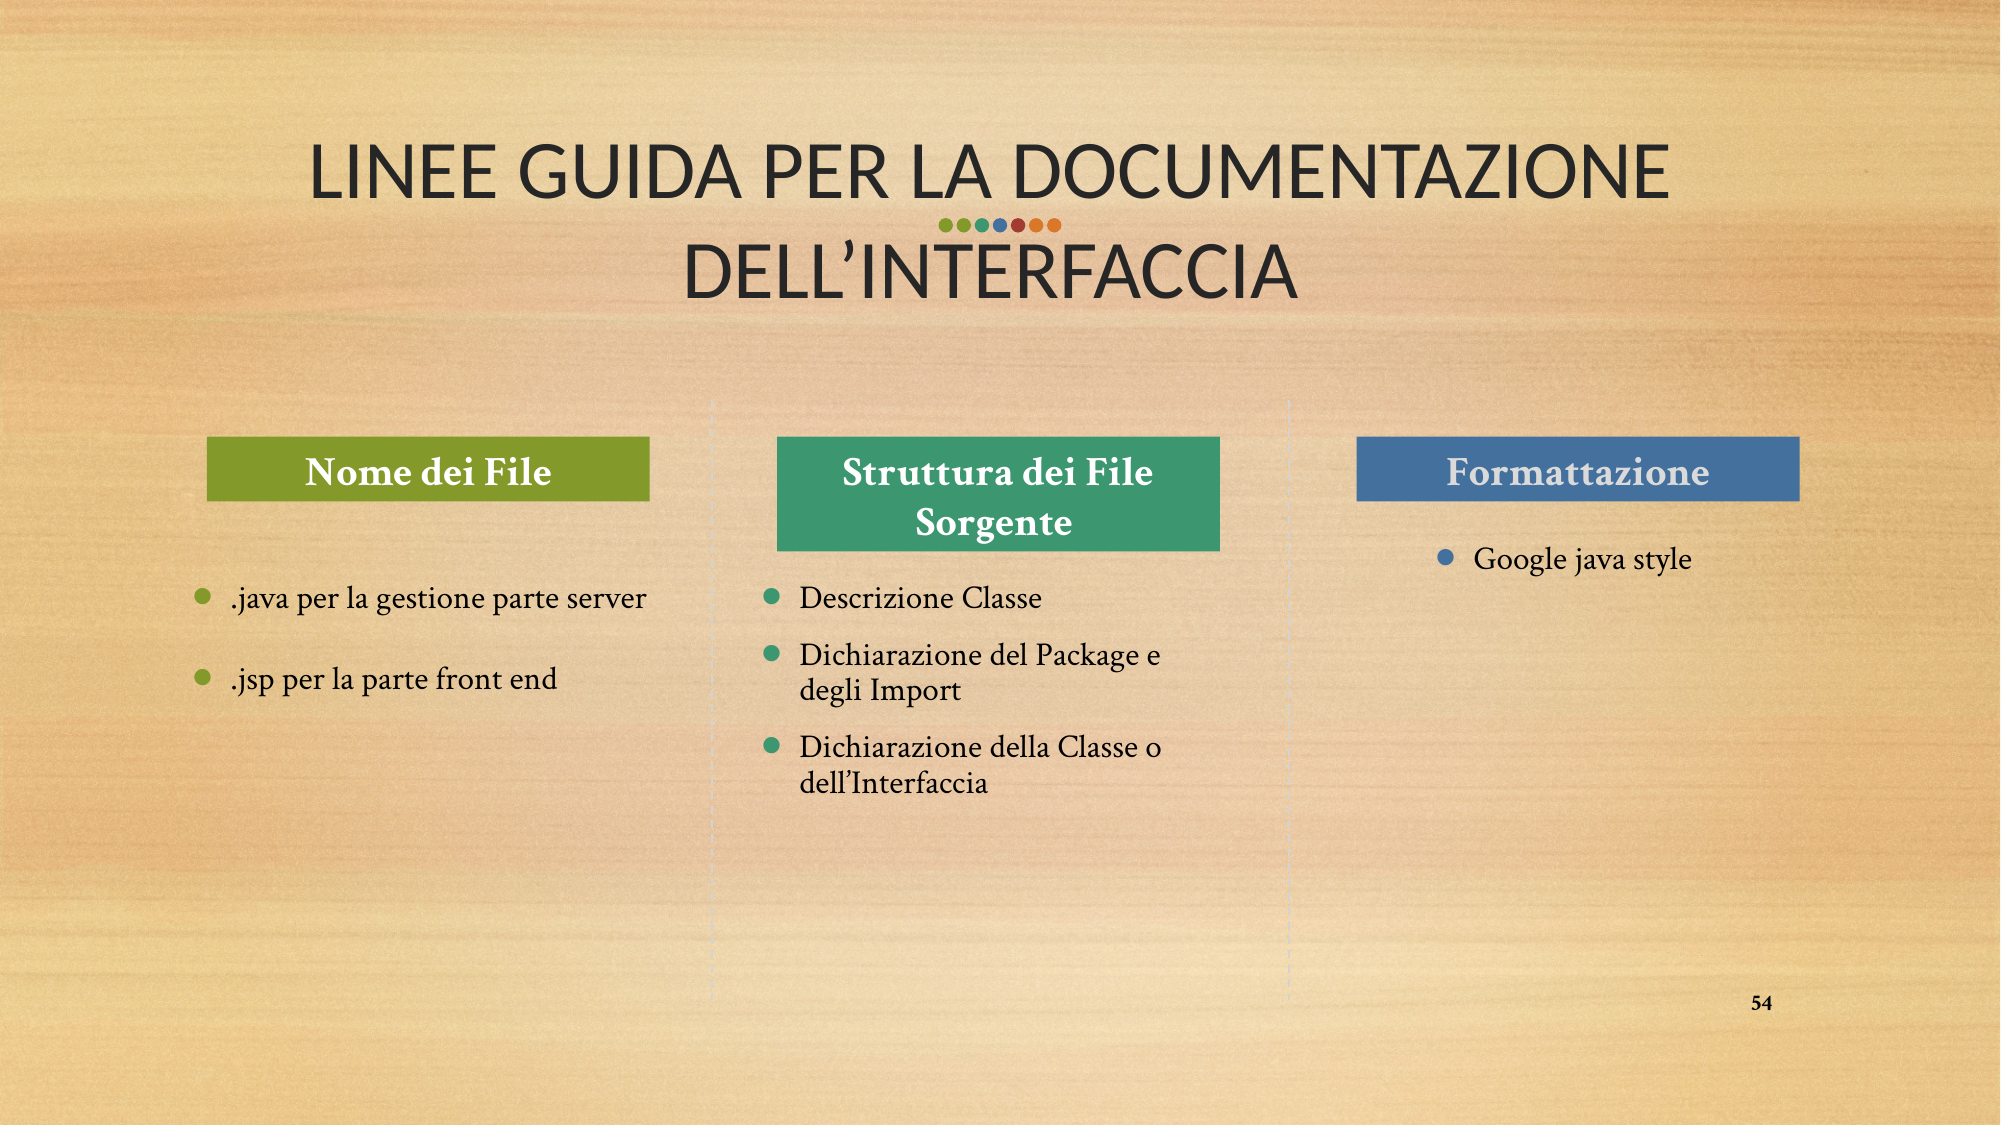

# LINEE GUIDA PER LA DOCUMENTAZIONE DELL’INTERFACCIA
Nome dei File
Struttura dei File Sorgente
Formattazione
Google java style
.java per la gestione parte server
.jsp per la parte front end
Descrizione Classe
Dichiarazione del Package e degli Import
Dichiarazione della Classe o dell’Interfaccia

54